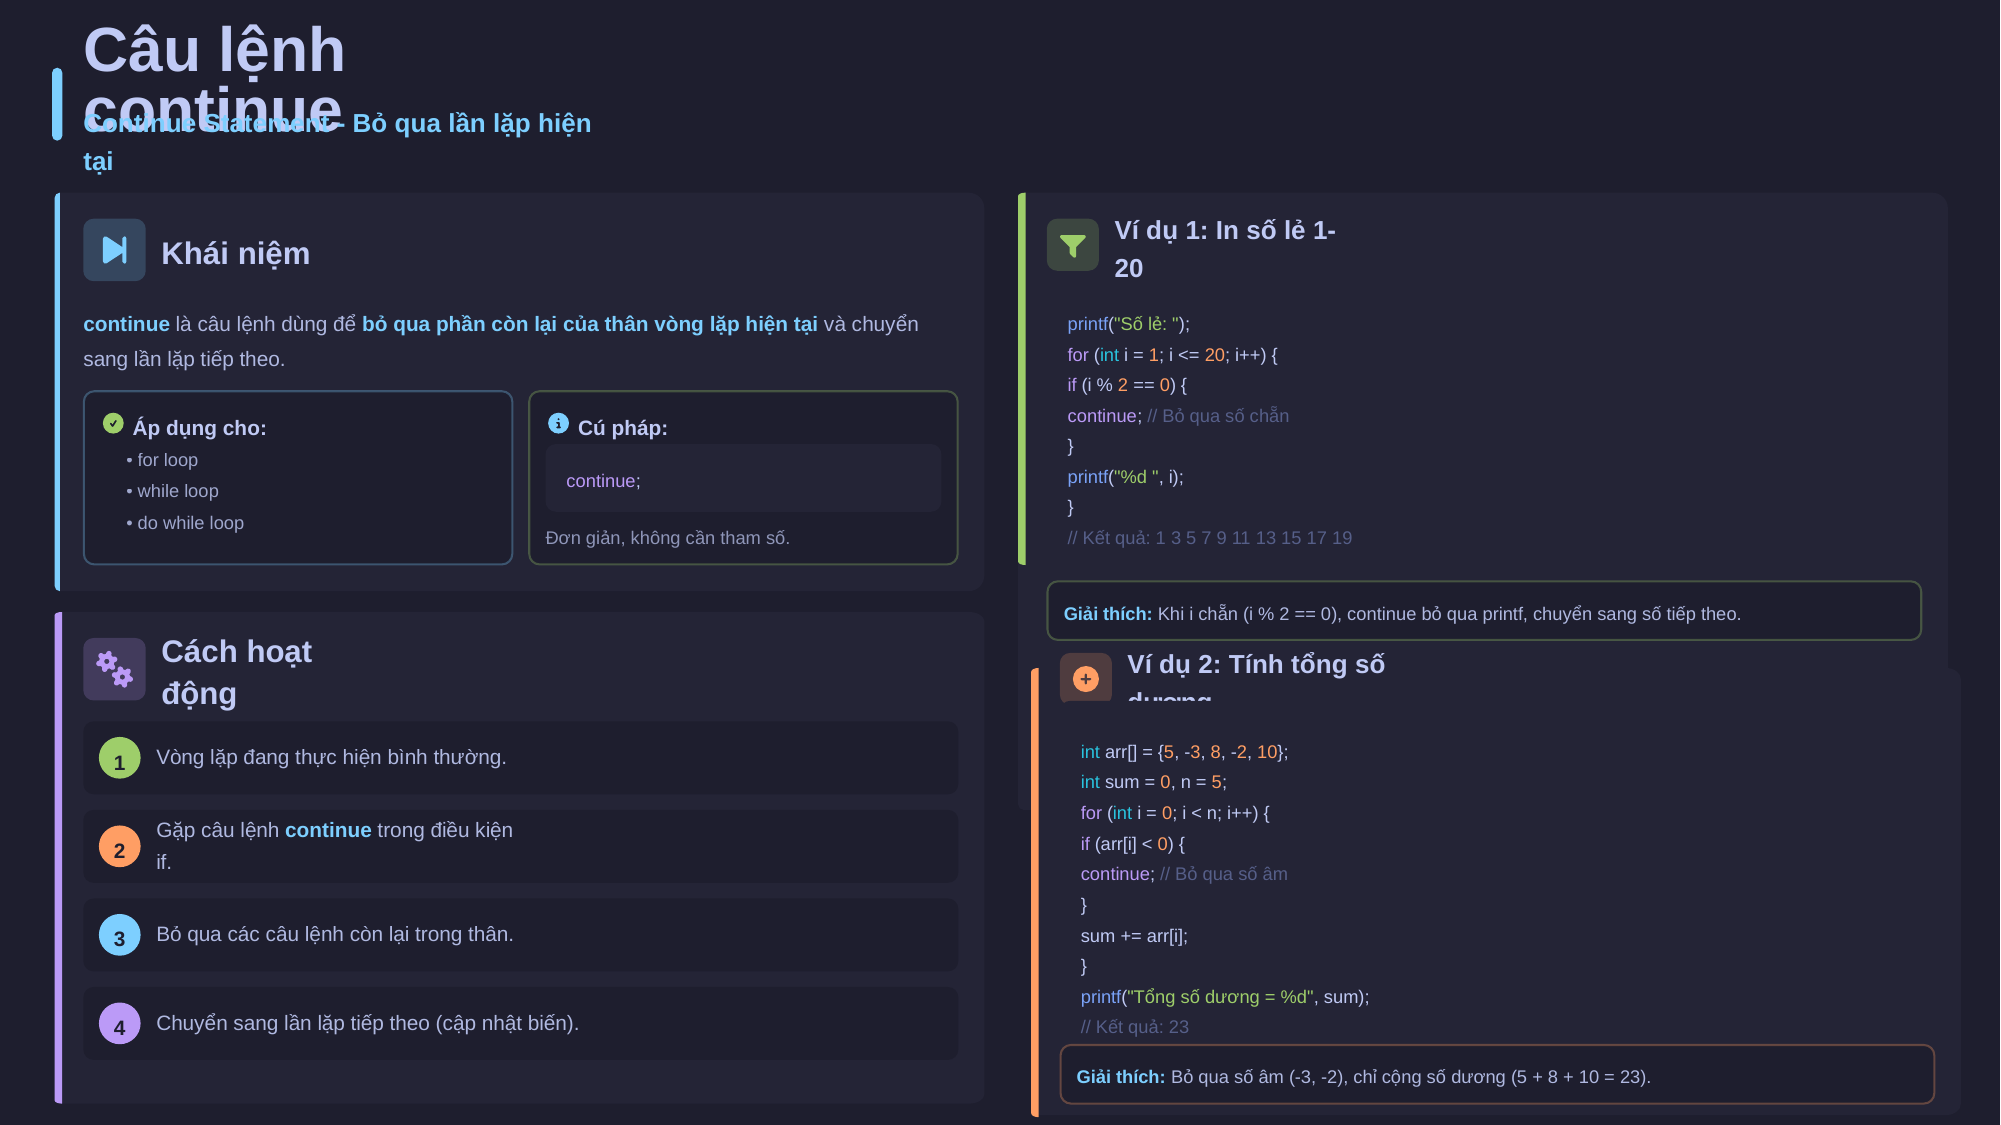

Câu lệnh continue

Continue Statement - Bỏ qua lần lặp hiện tại

Ví dụ 1: In số lẻ 1-20
Khái niệm

printf("Số lẻ: ");
for (int i = 1; i <= 20; i++) {
if (i % 2 == 0) {
continue; // Bỏ qua số chẵn
}
printf("%d ", i);
}
// Kết quả: 1 3 5 7 9 11 13 15 17 19
continue là câu lệnh dùng để bỏ qua phần còn lại của thân vòng lặp hiện tại và chuyển sang lần lặp tiếp theo.

Áp dụng cho:
Cú pháp:

• for loop

continue;
• while loop
• do while loop
Đơn giản, không cần tham số.

Giải thích: Khi i chẵn (i % 2 == 0), continue bỏ qua printf, chuyển sang số tiếp theo.

Cách hoạt động

Ví dụ 2: Tính tổng số dương

int arr[] = {5, -3, 8, -2, 10};
int sum = 0, n = 5;
for (int i = 0; i < n; i++) {
if (arr[i] < 0) {
continue; // Bỏ qua số âm
}
sum += arr[i];
}
printf("Tổng số dương = %d", sum);
// Kết quả: 23

1

Vòng lặp đang thực hiện bình thường.

2

Gặp câu lệnh continue trong điều kiện if.

3

Bỏ qua các câu lệnh còn lại trong thân.

4

Chuyển sang lần lặp tiếp theo (cập nhật biến).

Giải thích: Bỏ qua số âm (-3, -2), chỉ cộng số dương (5 + 8 + 10 = 23).